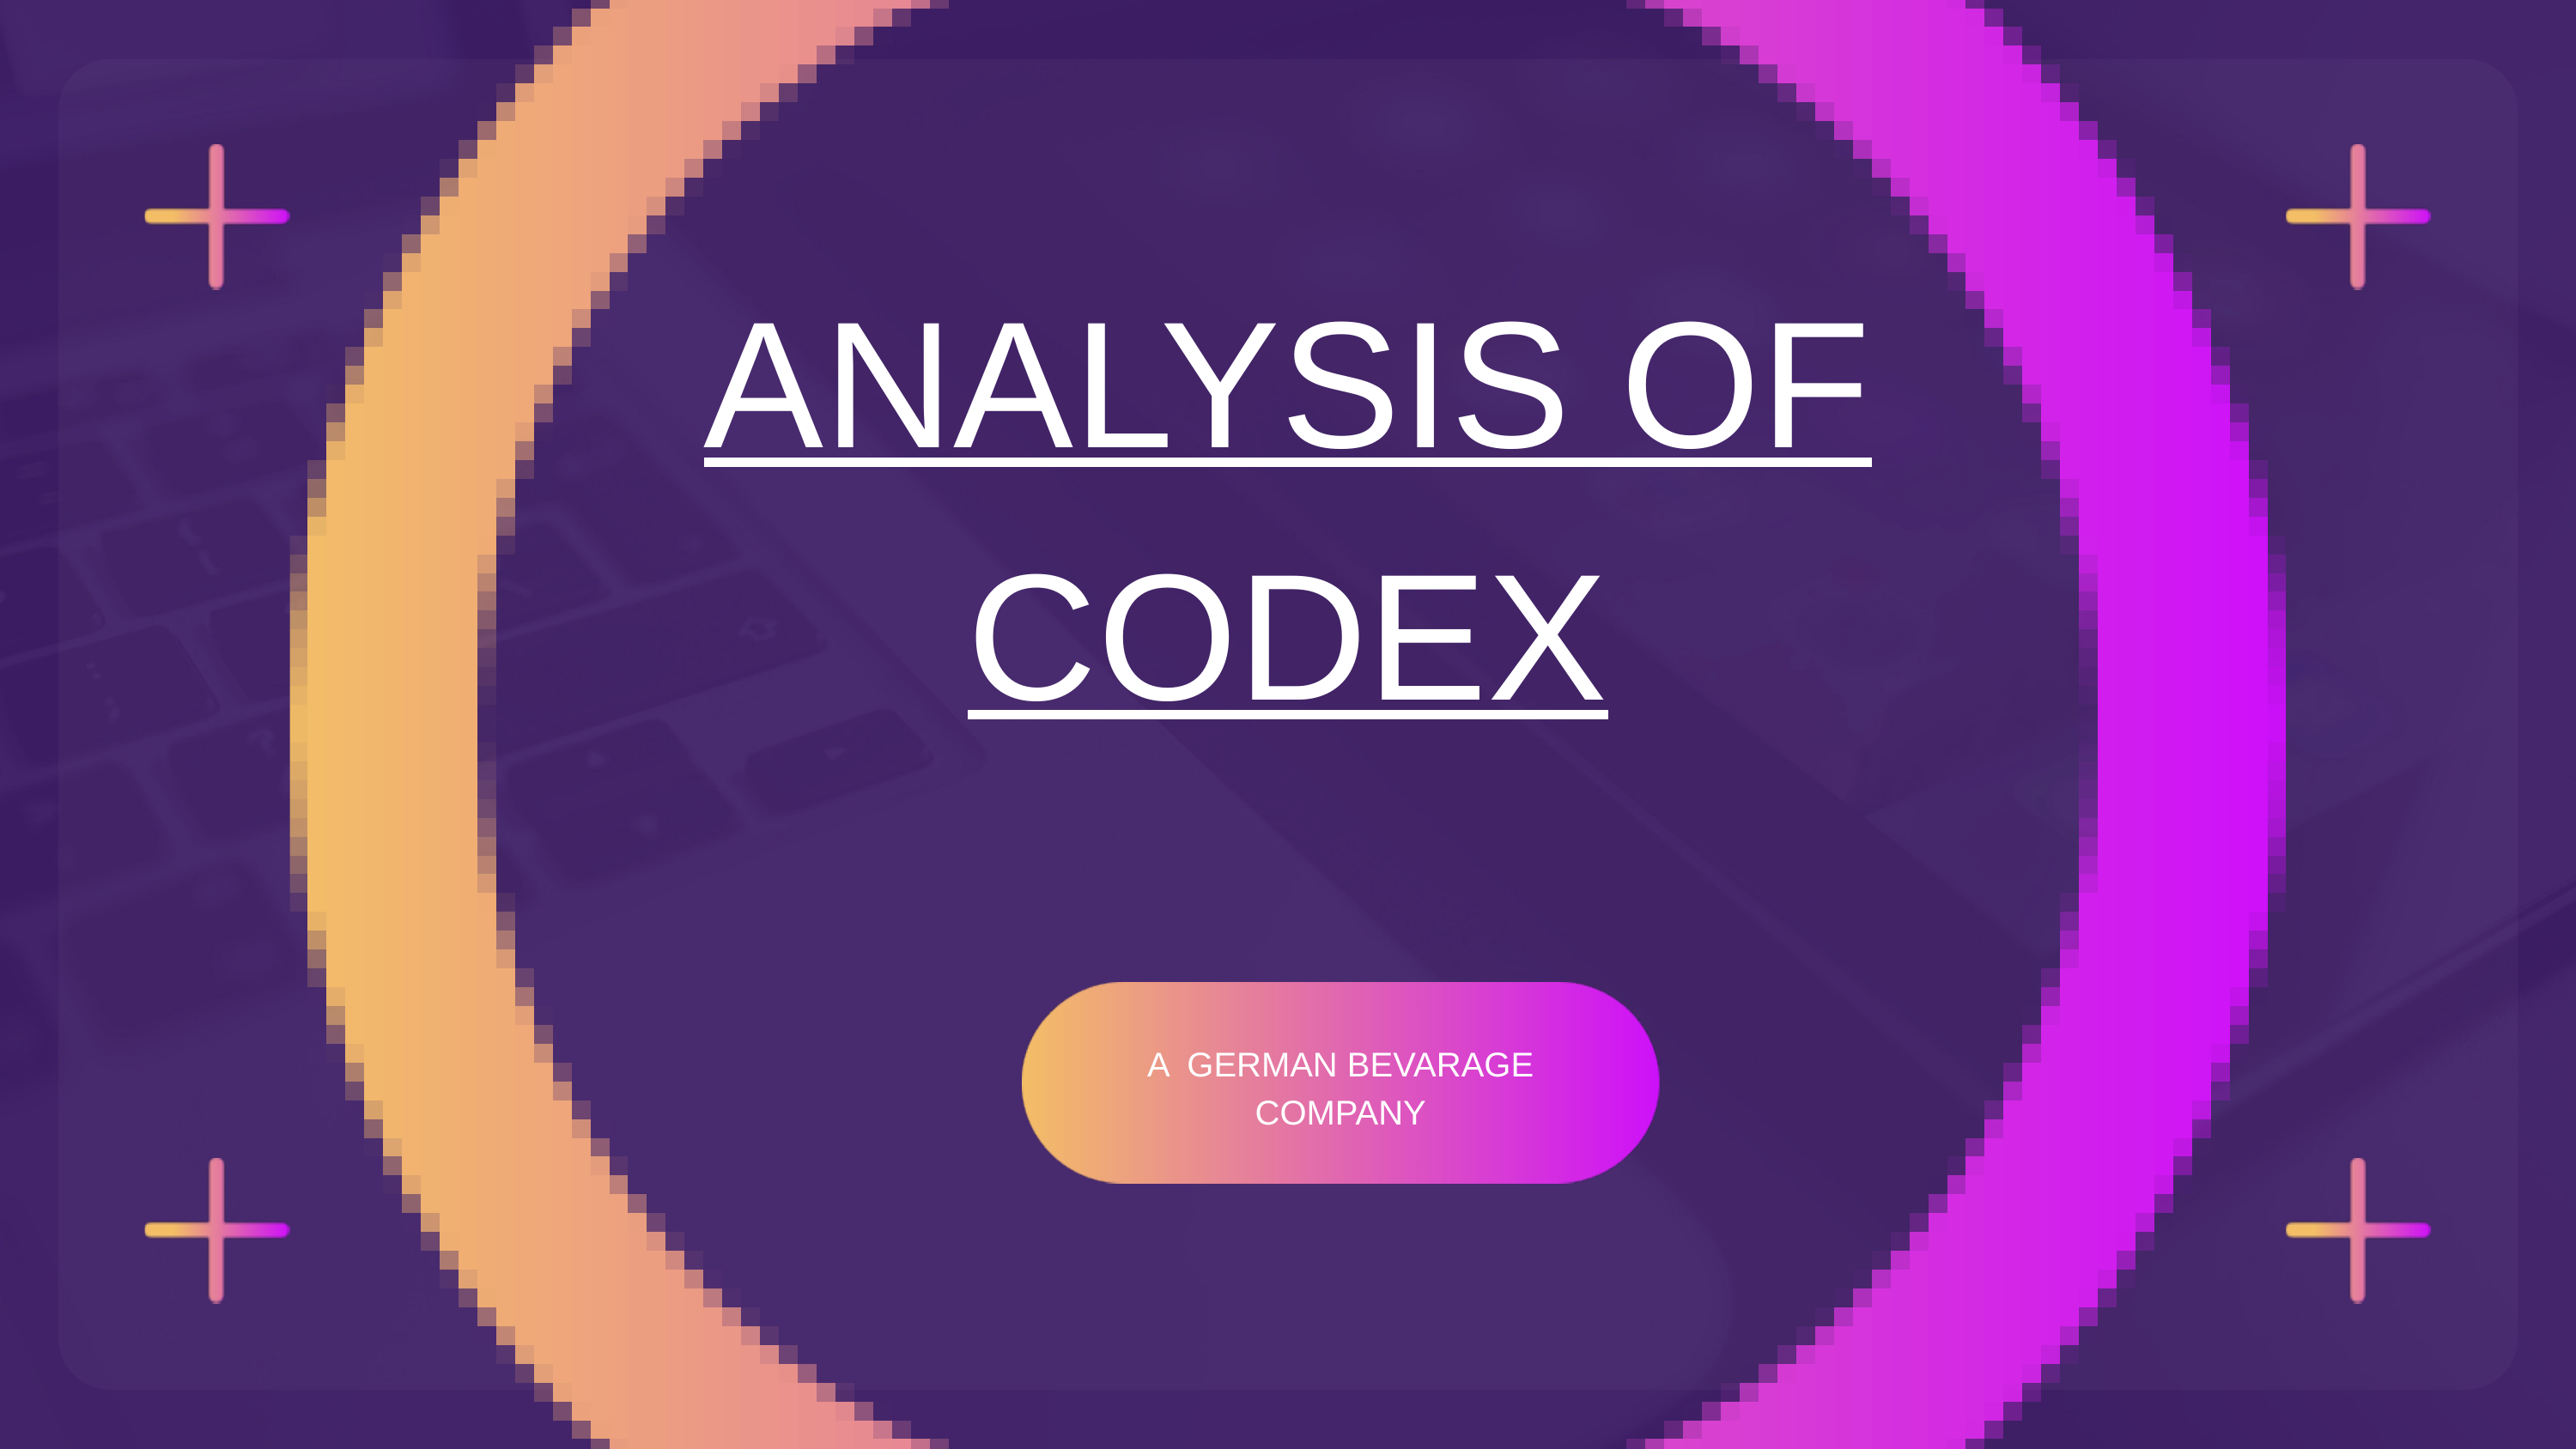

ANALYSIS OF CODEX

A  GERMAN BEVARAGE COMPANY